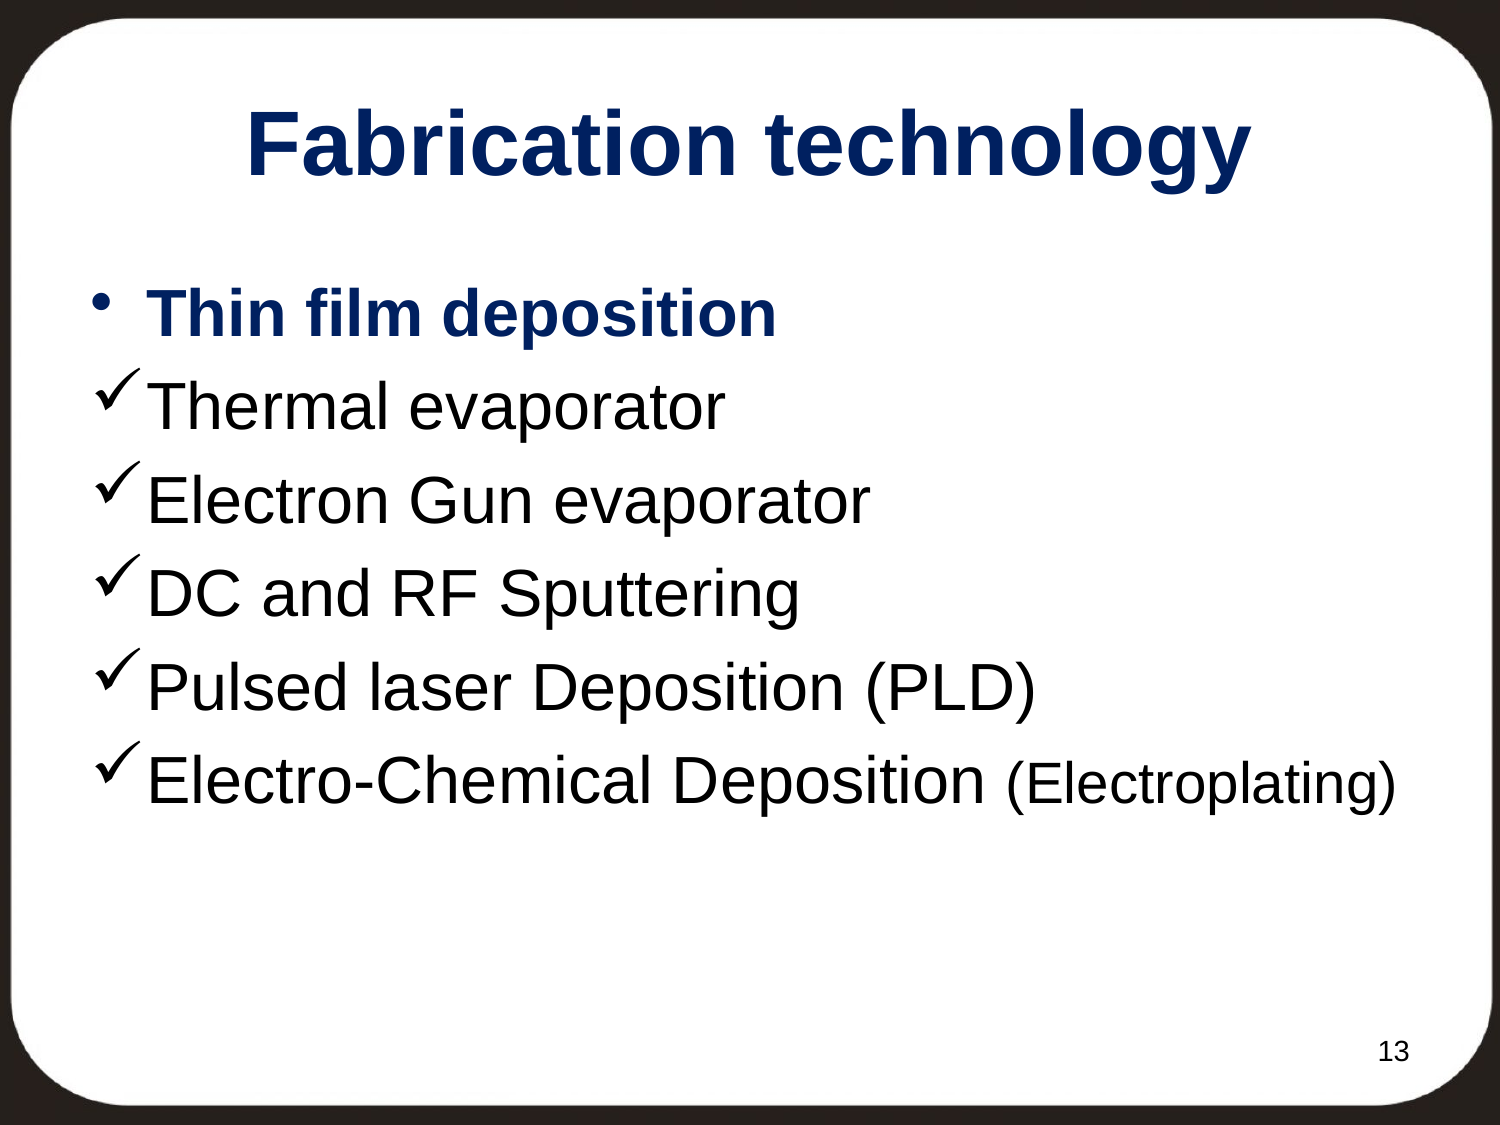

# Fabrication technology
Thin film deposition
Thermal evaporator
Electron Gun evaporator
DC and RF Sputtering
Pulsed laser Deposition (PLD)
Electro-Chemical Deposition (Electroplating)

13